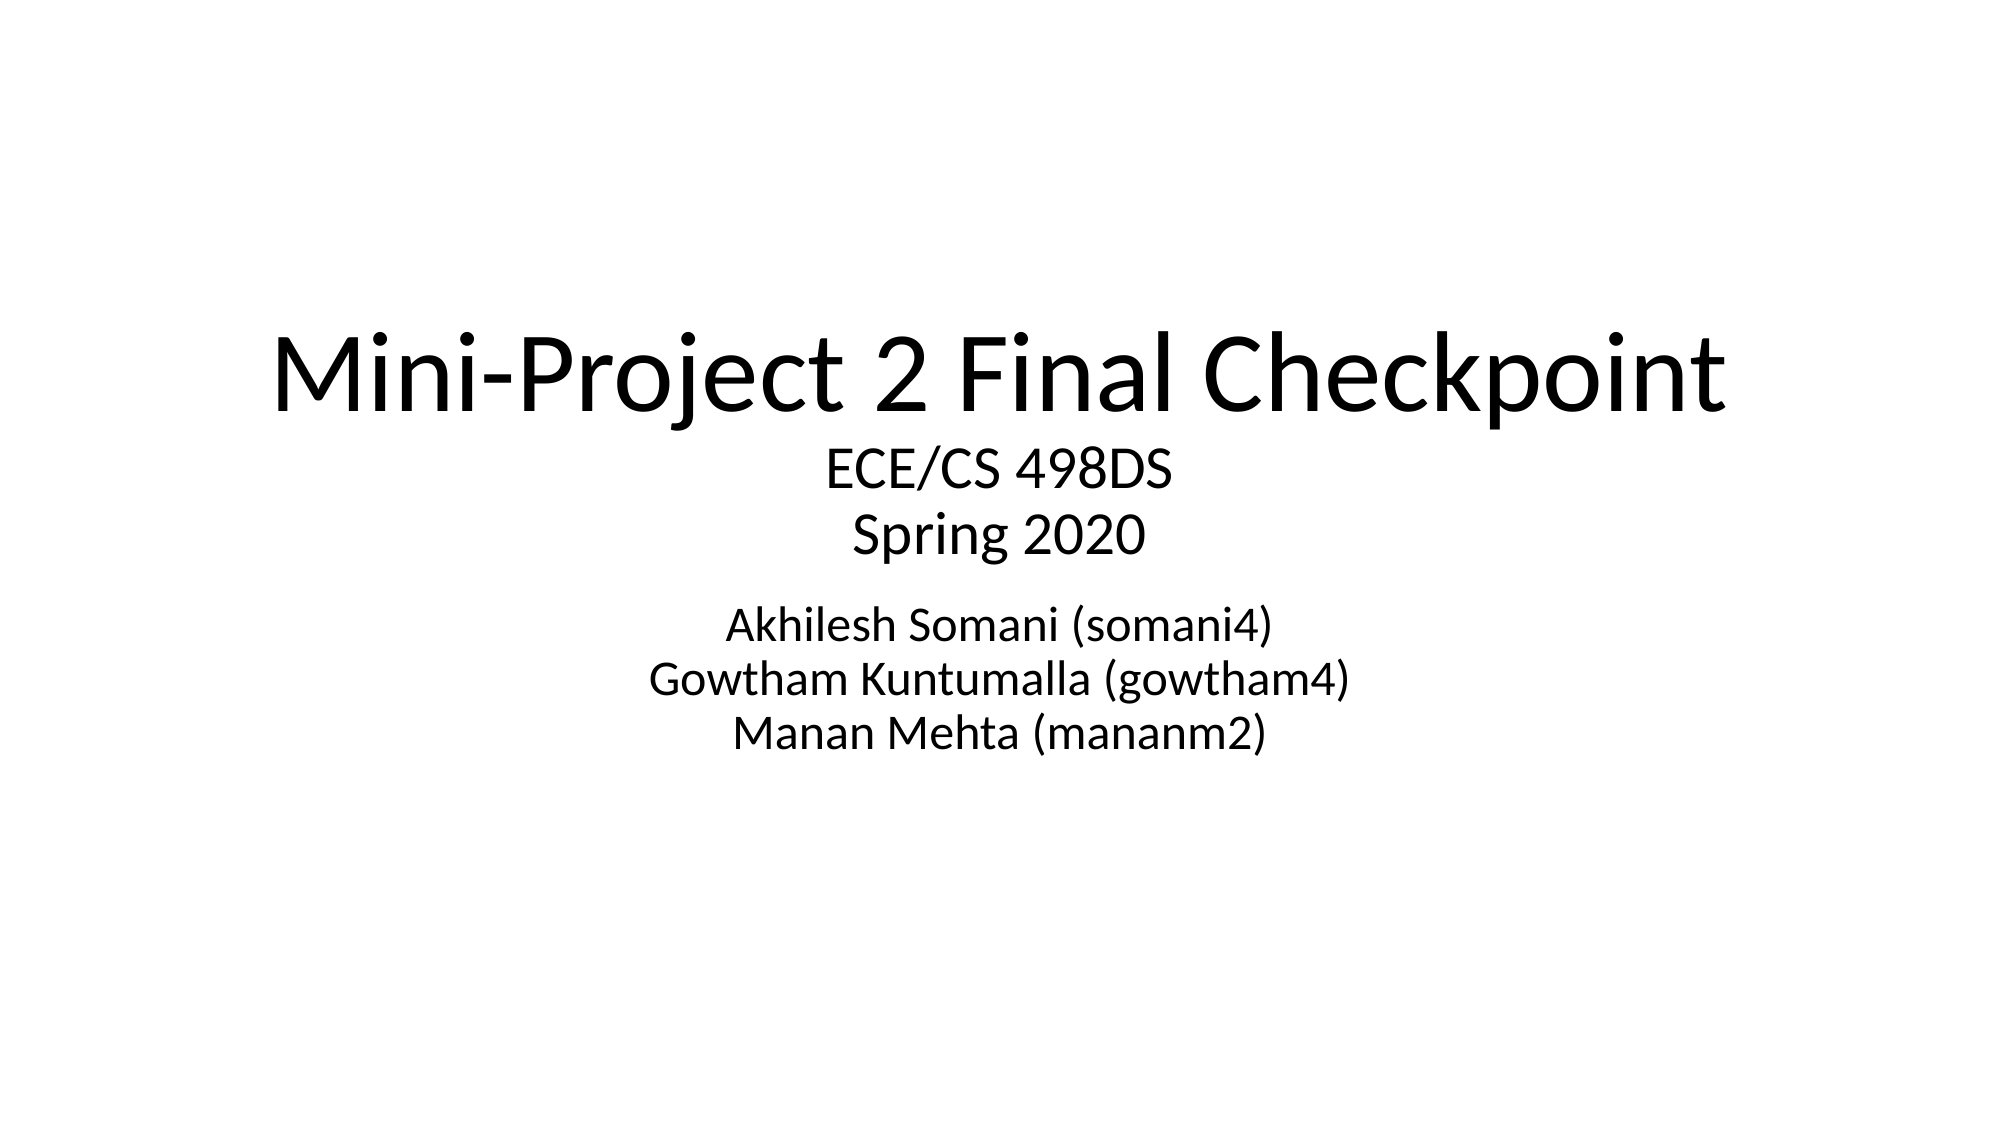

# Mini-Project 2 Final Checkpoint ECE/CS 498DS Spring 2020
Akhilesh Somani (somani4)
Gowtham Kuntumalla (gowtham4)
Manan Mehta (mananm2)